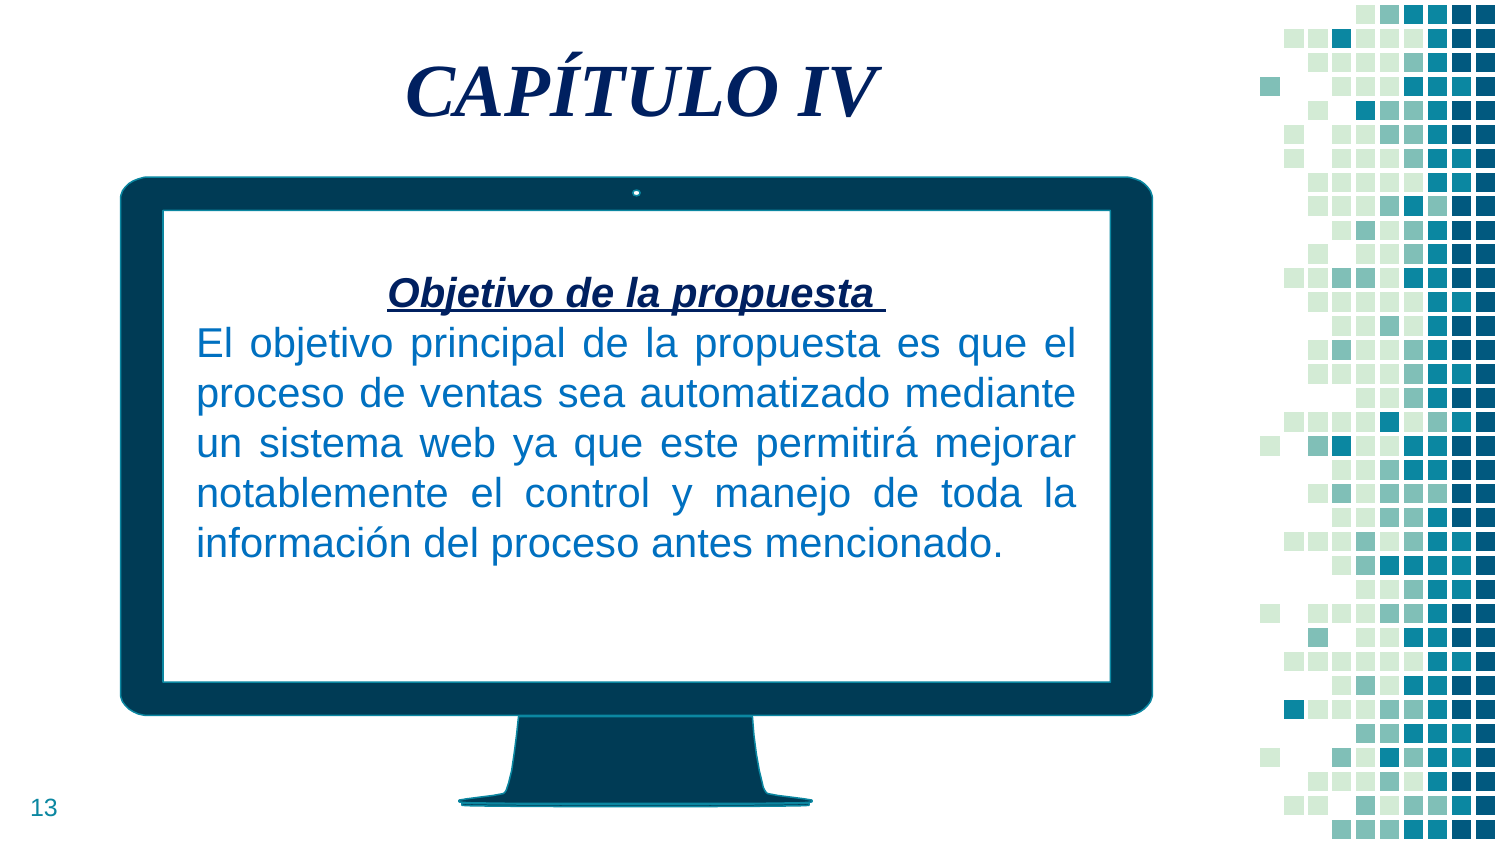

CAPÍTULO IV

Objetivo de la propuesta
El objetivo principal de la propuesta es que el proceso de ventas sea automatizado mediante un sistema web ya que este permitirá mejorar notablemente el control y manejo de toda la información del proceso antes mencionado.

13